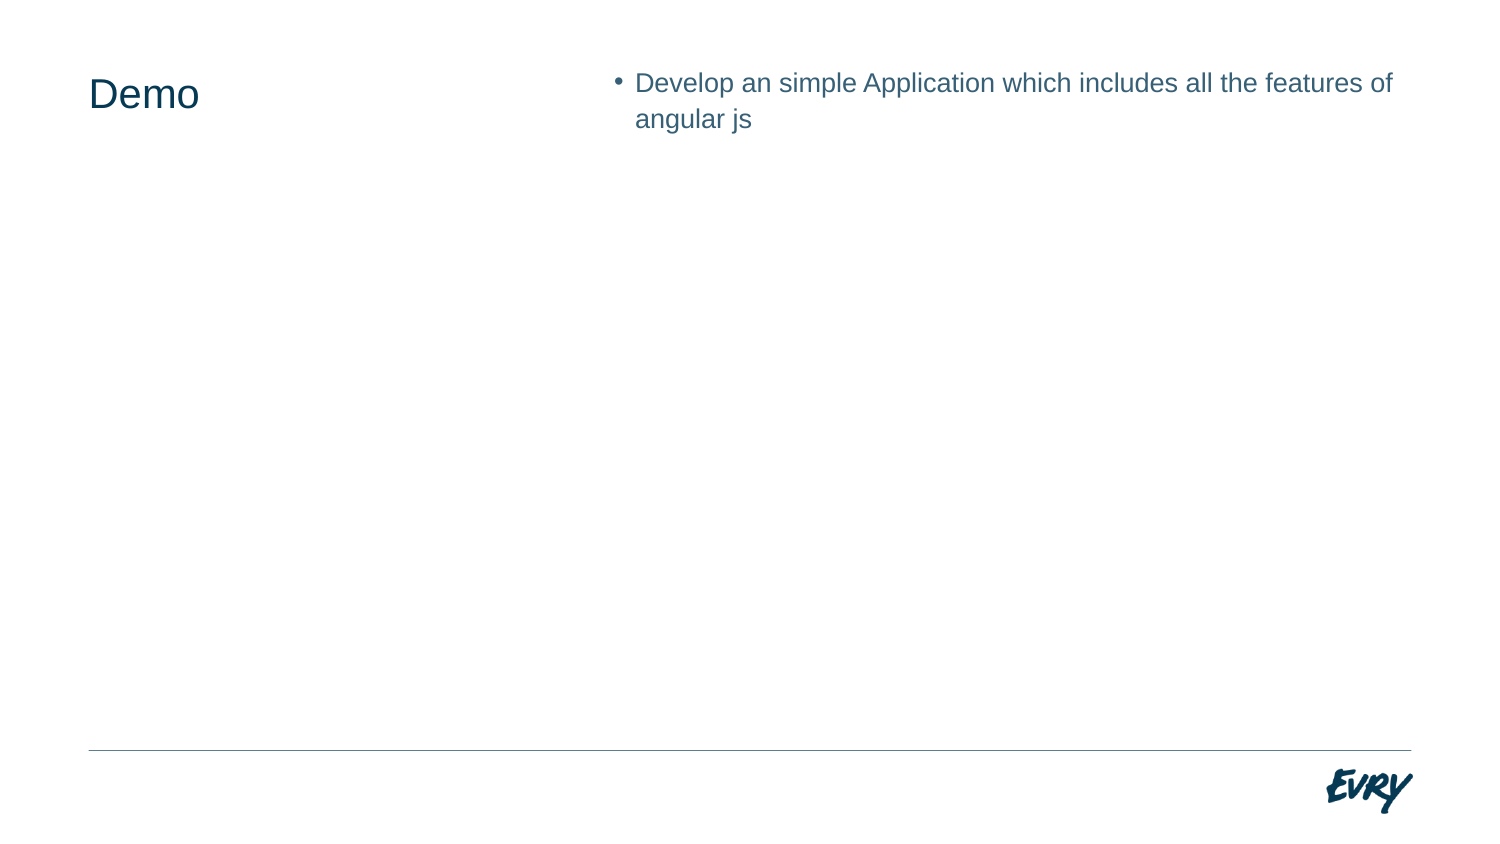

Develop an simple Application which includes all the features of angular js
# Demo